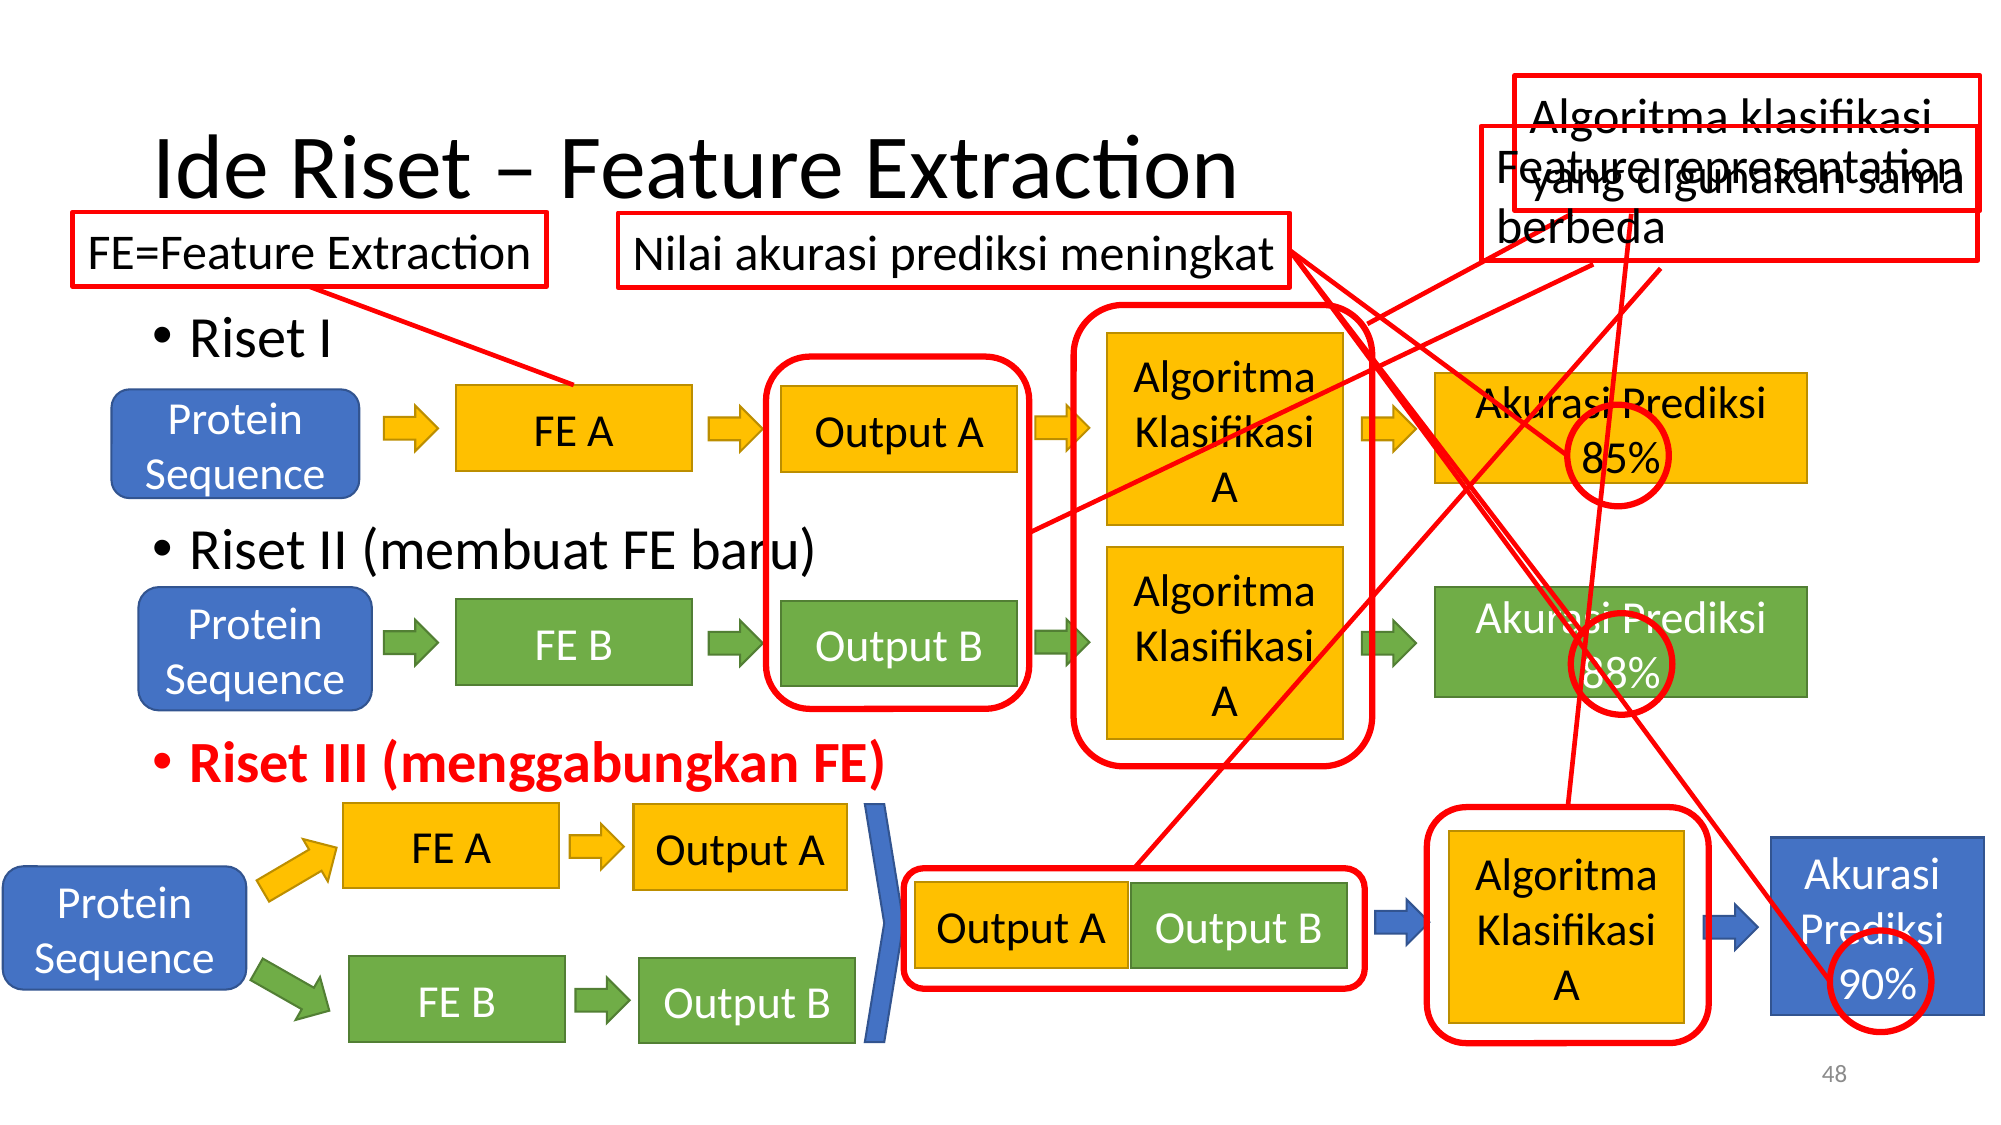

# Ide Riset – Feature Extraction
Algoritma klasifikasi
yang digunakan sama

Feature representation
berbeda

FE=Feature Extraction
Nilai akurasi prediksi meningkat

Riset I

Riset II (membuat FE baru)

Riset III (menggabungkan FE)
Algoritma Klasifikasi A
Akurasi Prediksi 85%
FE A
Output A
Protein Sequence

Algoritma Klasifikasi A
Protein Sequence
Akurasi Prediksi 88%
FE B
Output B

FE A
Output A

Algoritma Klasifikasi A
Akurasi
Prediksi
90%

Protein Sequence
Output A
Output B

FE B
Output B

48